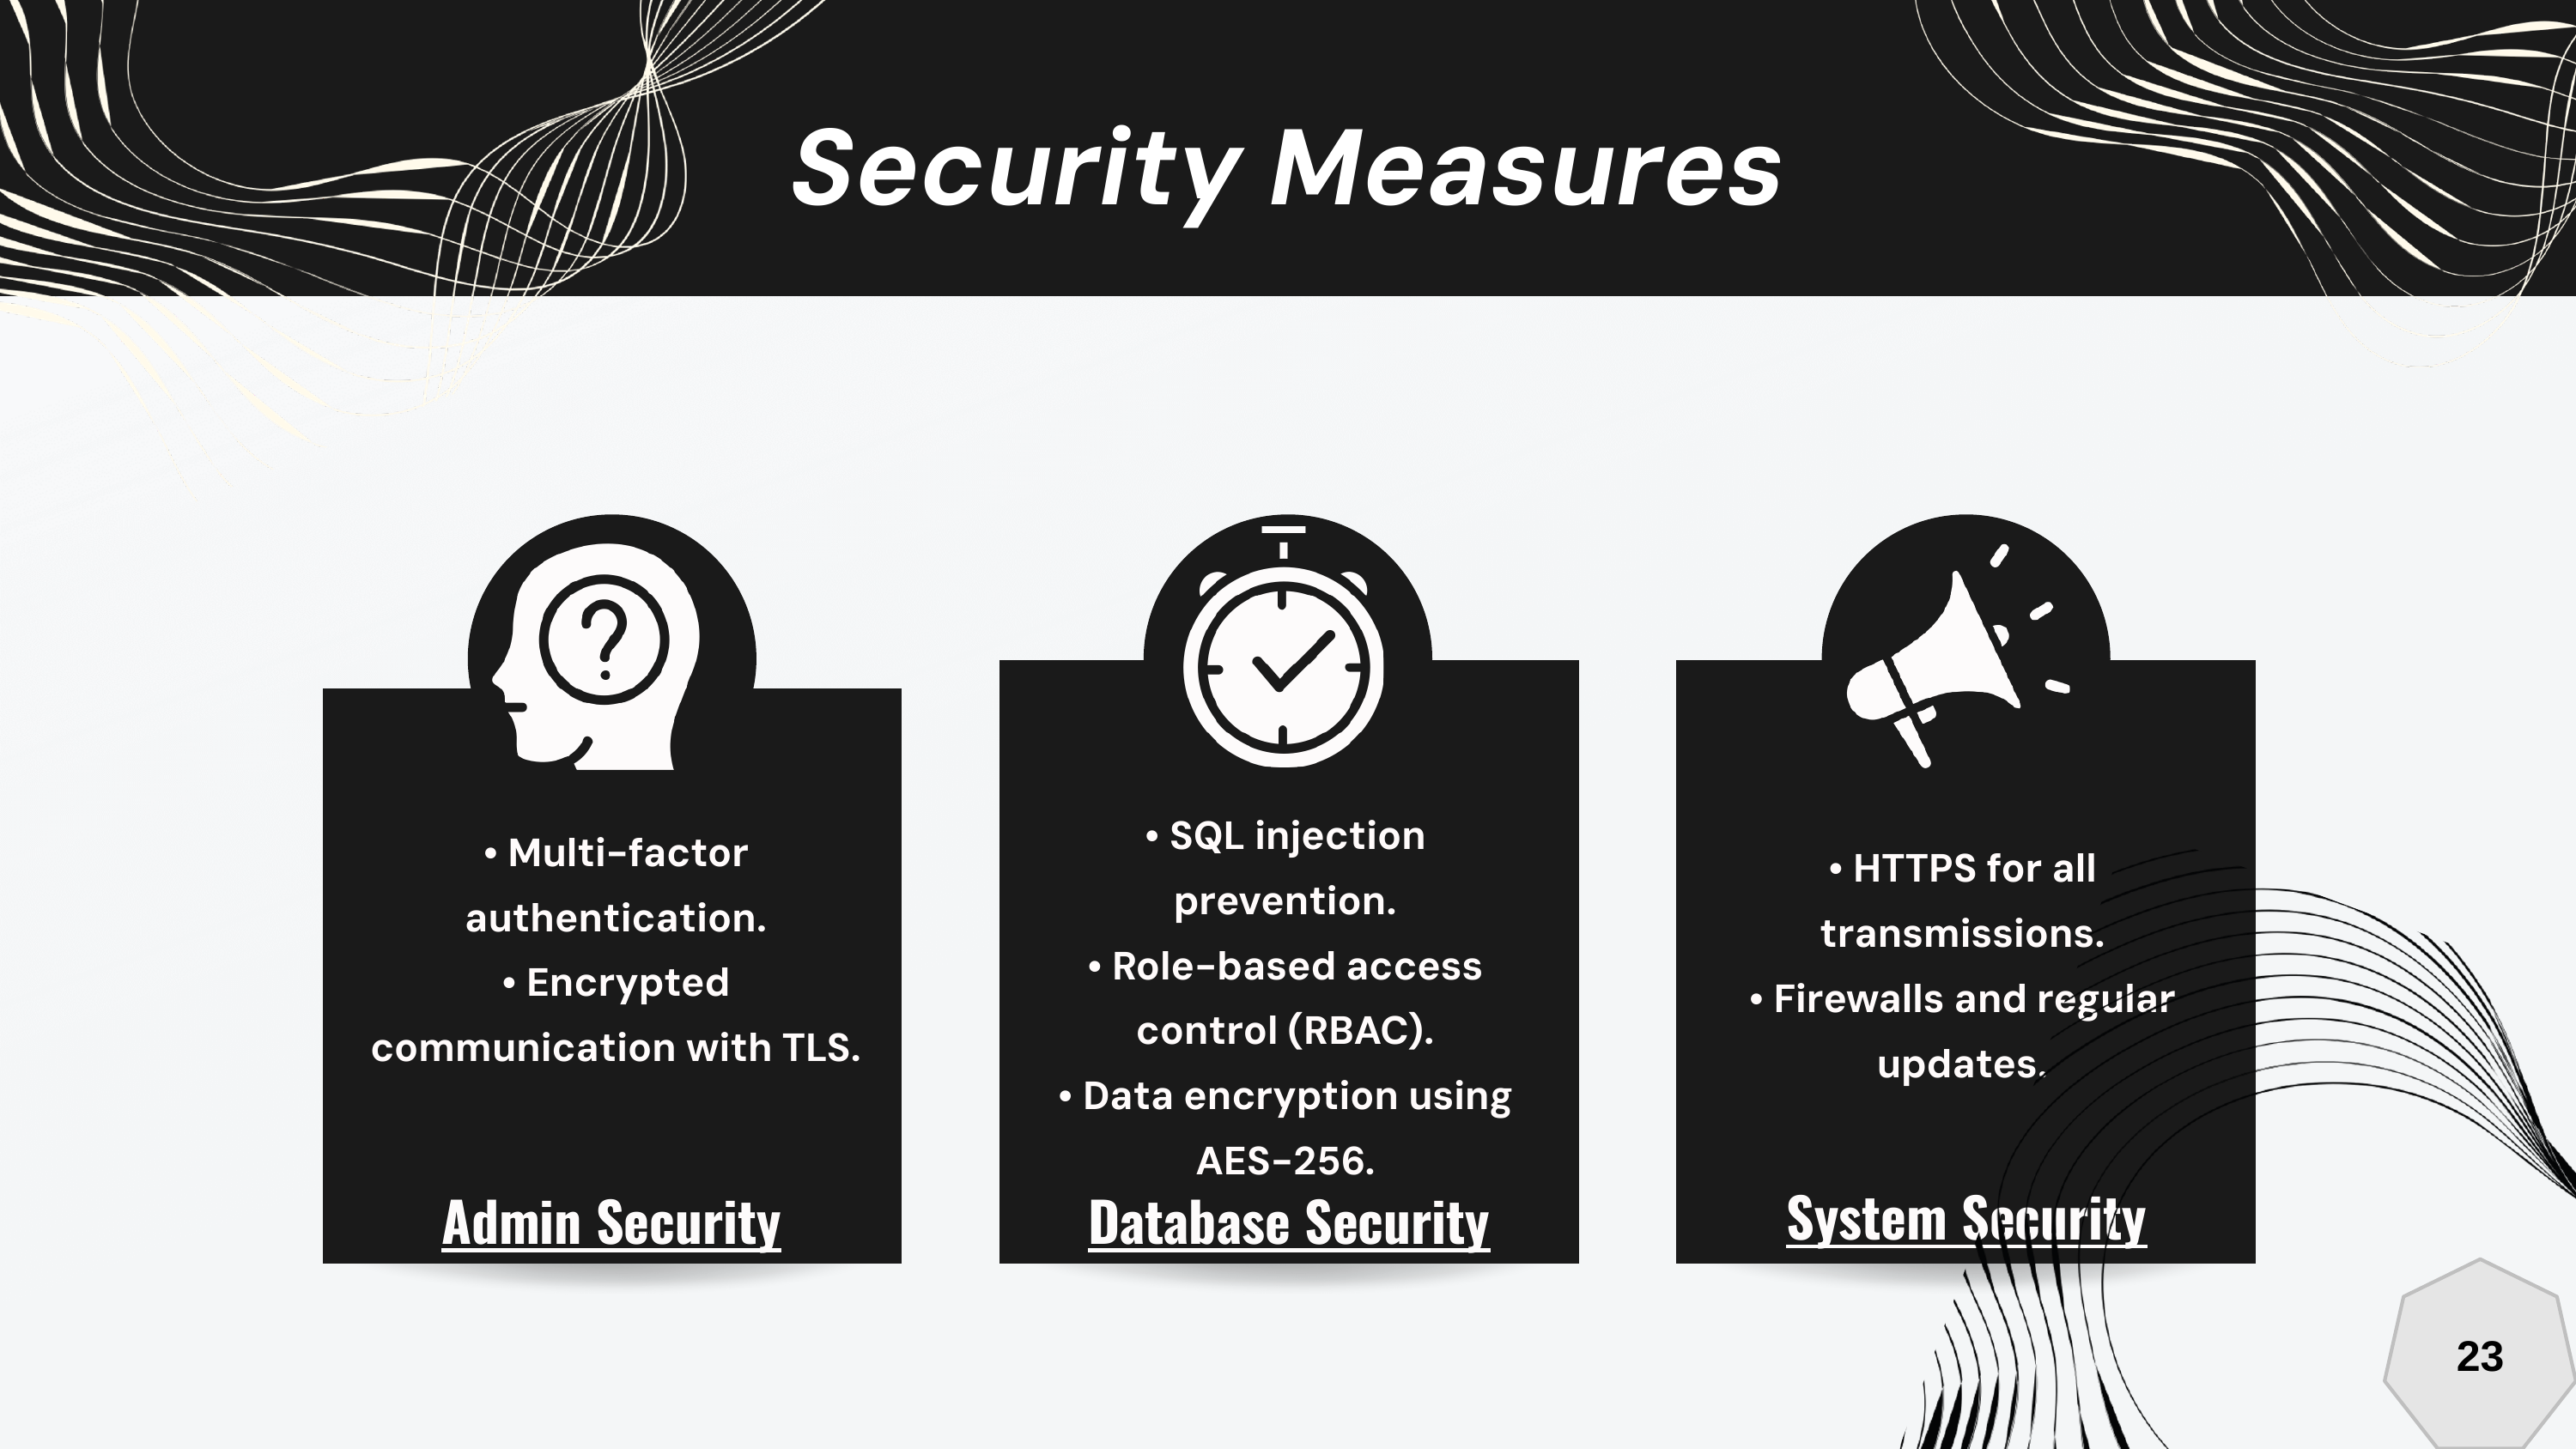

Security Measures

• Multi-factor authentication.
• Encrypted communication with TLS.
• SQL injection prevention.
• Role-based access control (RBAC).
• Data encryption using AES-256.
• HTTPS for all transmissions.
• Firewalls and regular updates.

System Security

Admin Security
Database Security

23